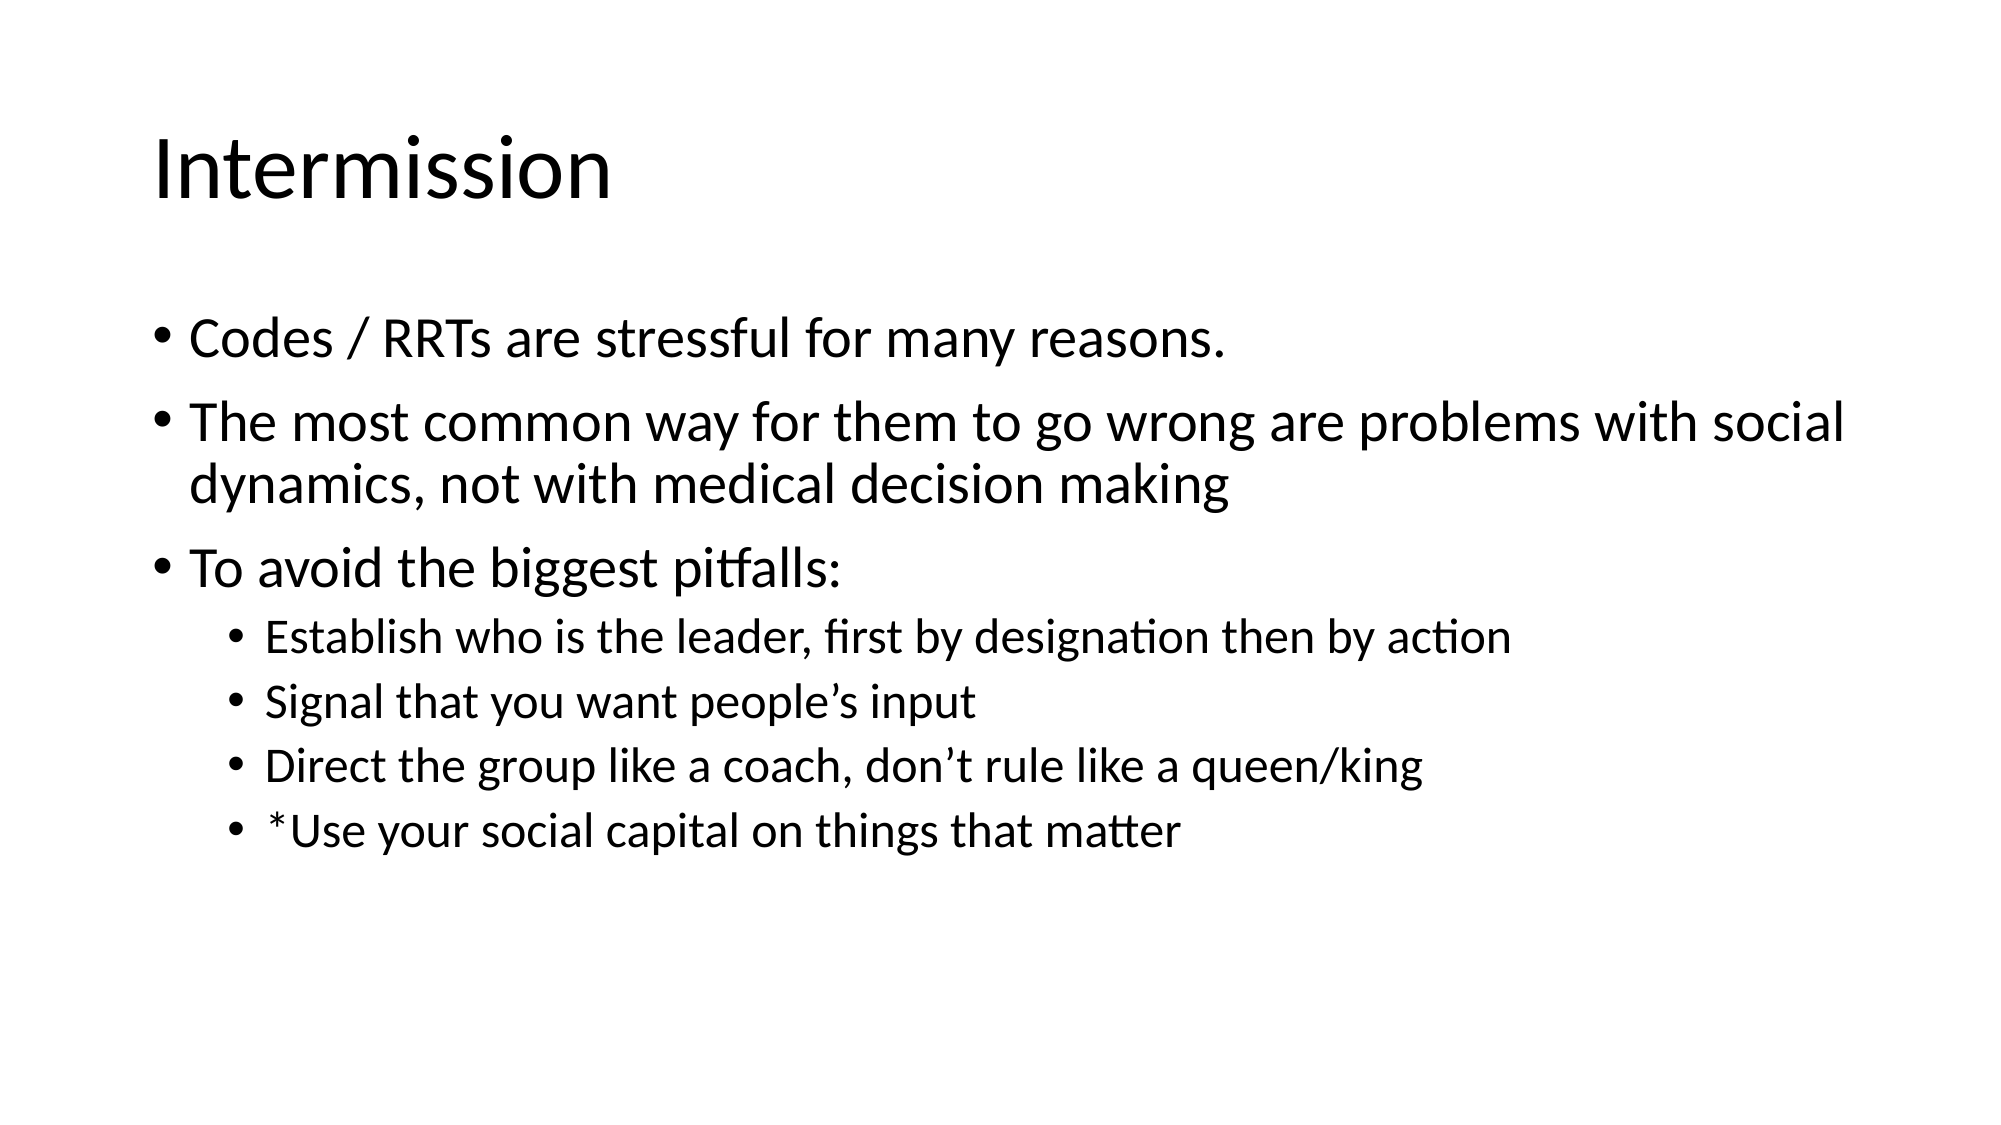

# Intermission
Codes / RRTs are stressful for many reasons.
The most common way for them to go wrong are problems with social dynamics, not with medical decision making
To avoid the biggest pitfalls:
Establish who is the leader, first by designation then by action
Signal that you want people’s input
Direct the group like a coach, don’t rule like a queen/king
*Use your social capital on things that matter